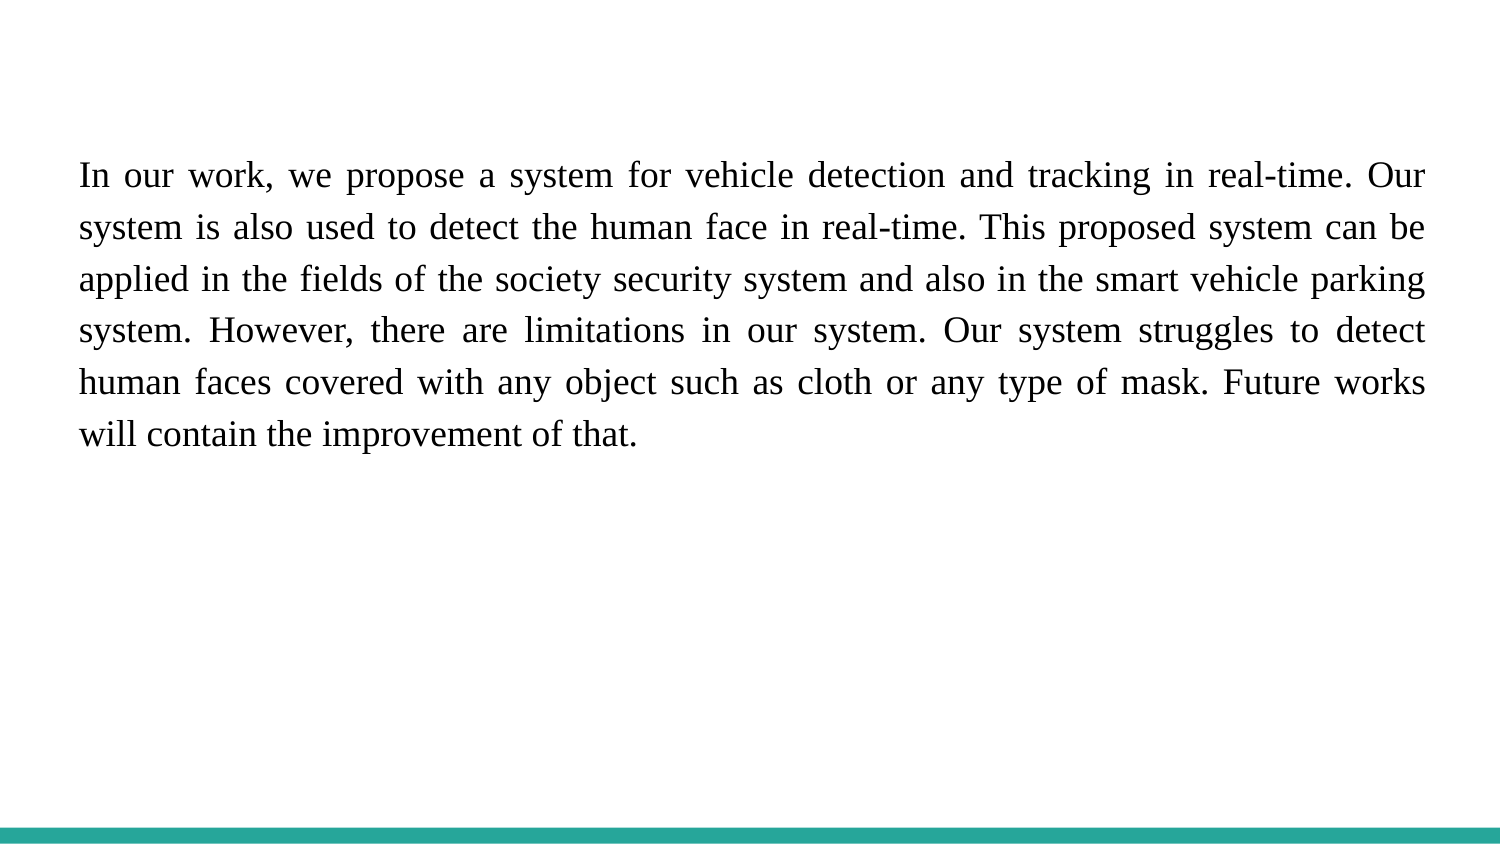

In our work, we propose a system for vehicle detection and tracking in real-time. Our system is also used to detect the human face in real-time. This proposed system can be applied in the fields of the society security system and also in the smart vehicle parking system. However, there are limitations in our system. Our system struggles to detect human faces covered with any object such as cloth or any type of mask. Future works will contain the improvement of that.